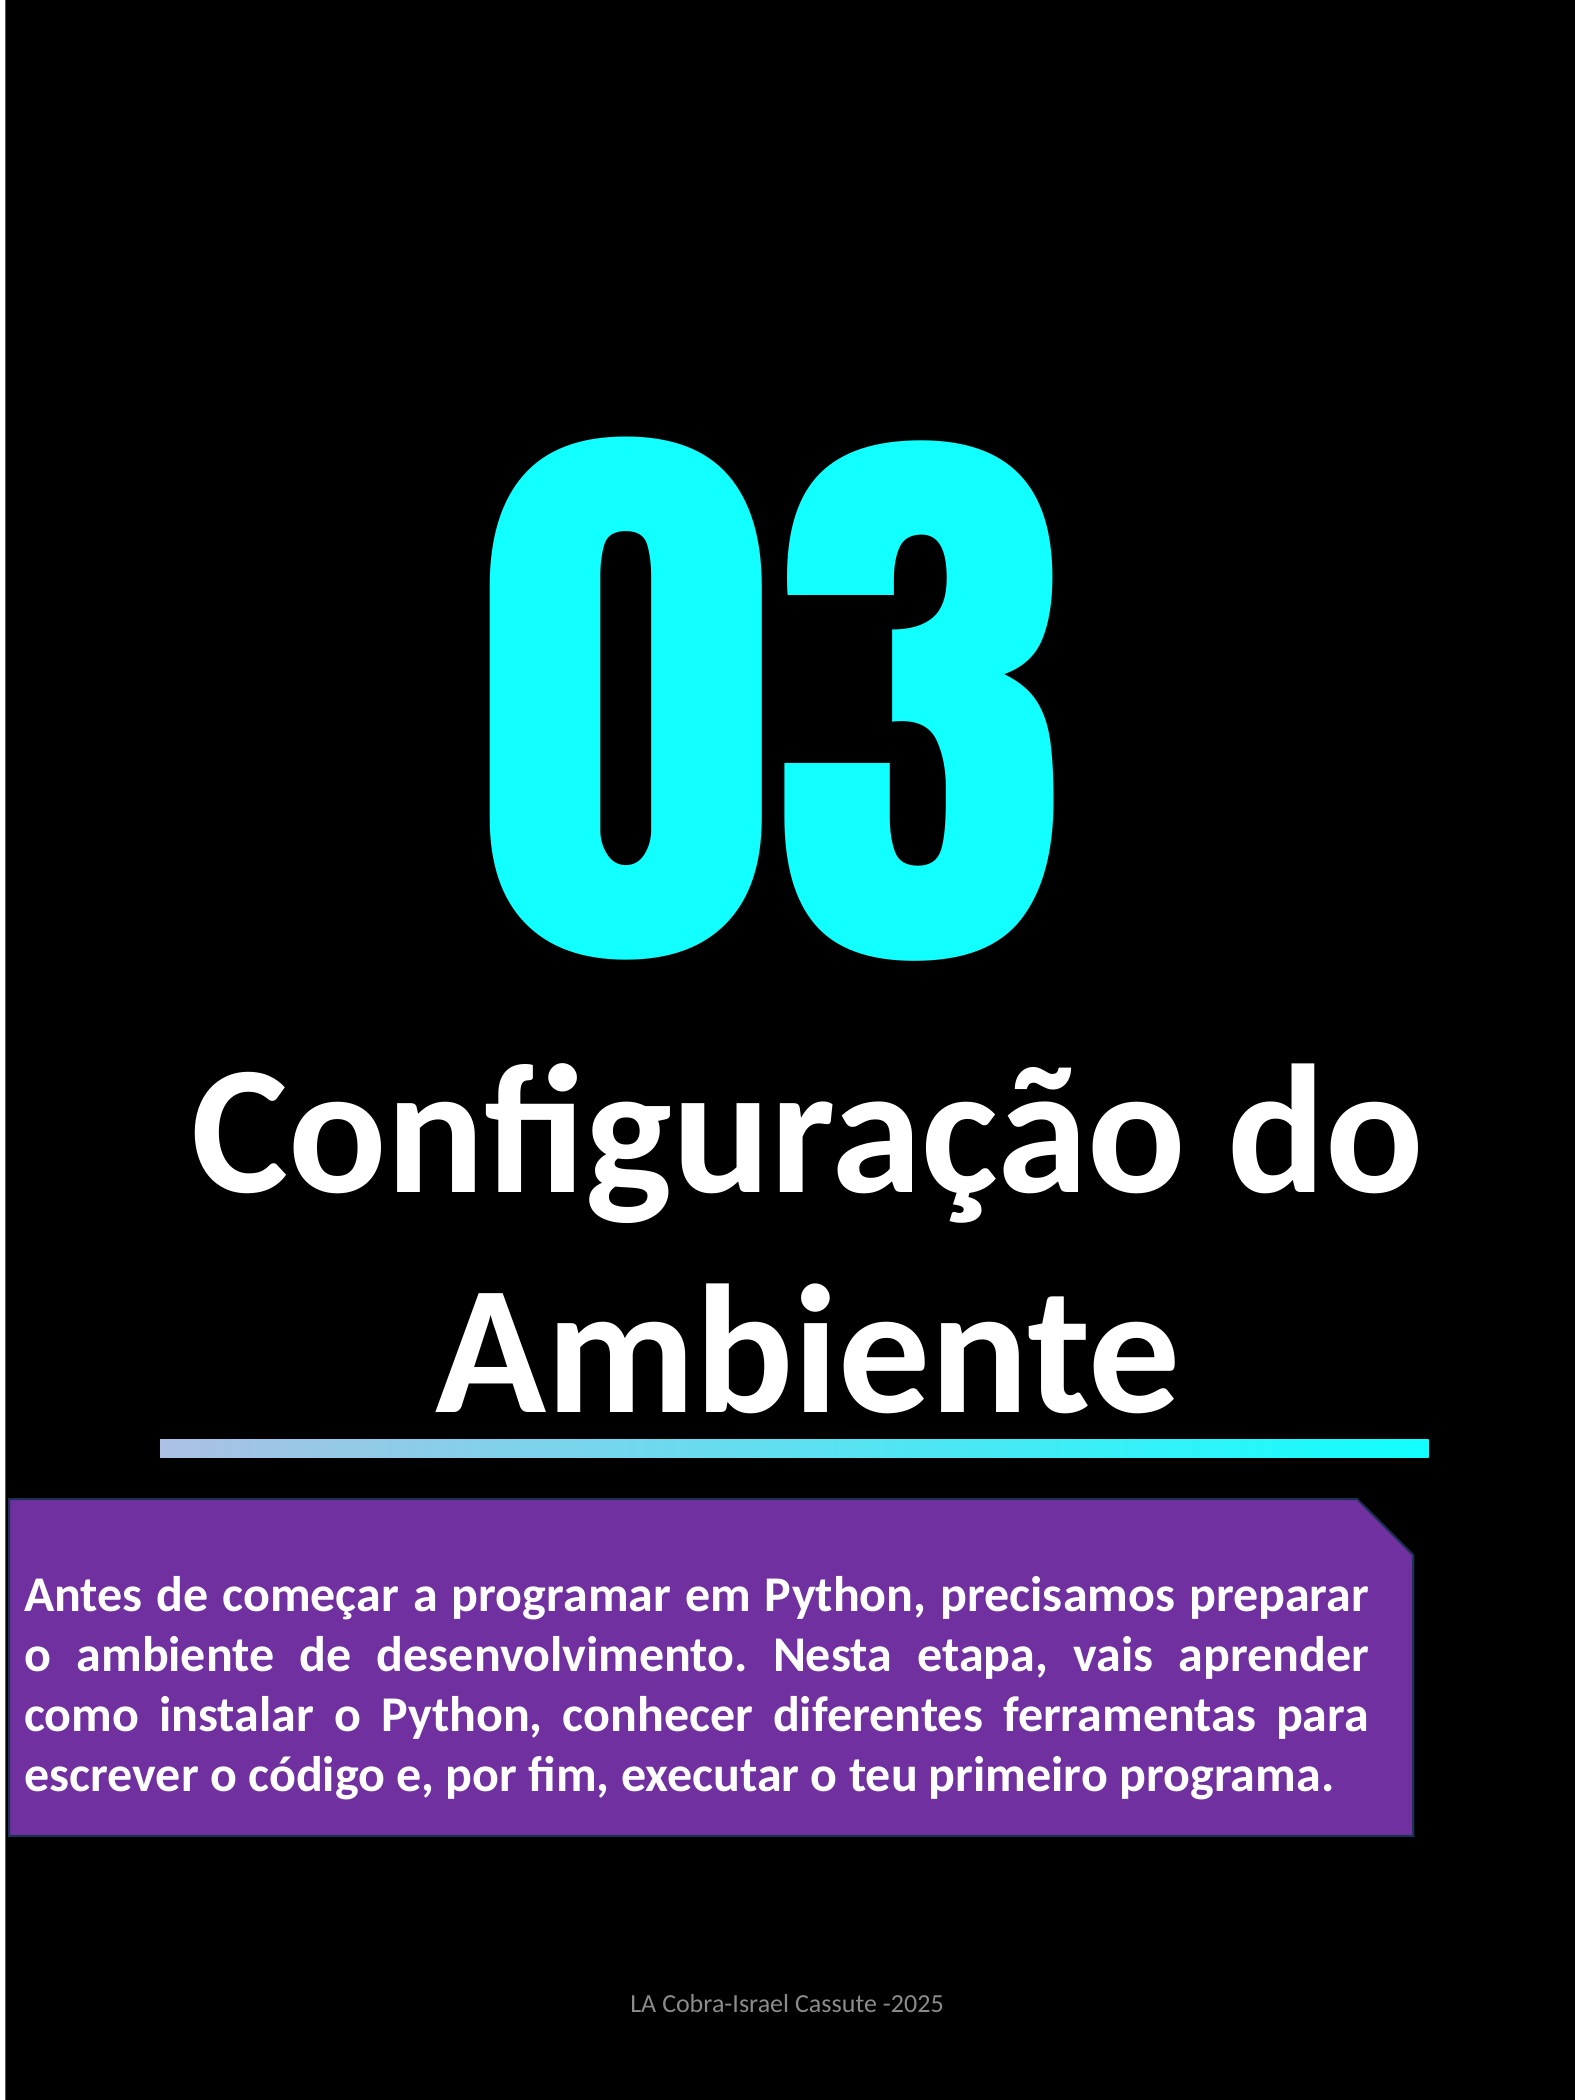

03
Configuração do Ambiente

Antes de começar a programar em Python, precisamos preparar o ambiente de desenvolvimento. Nesta etapa, vais aprender como instalar o Python, conhecer diferentes ferramentas para escrever o código e, por fim, executar o teu primeiro programa.
LA Cobra-Israel Cassute -2025
10